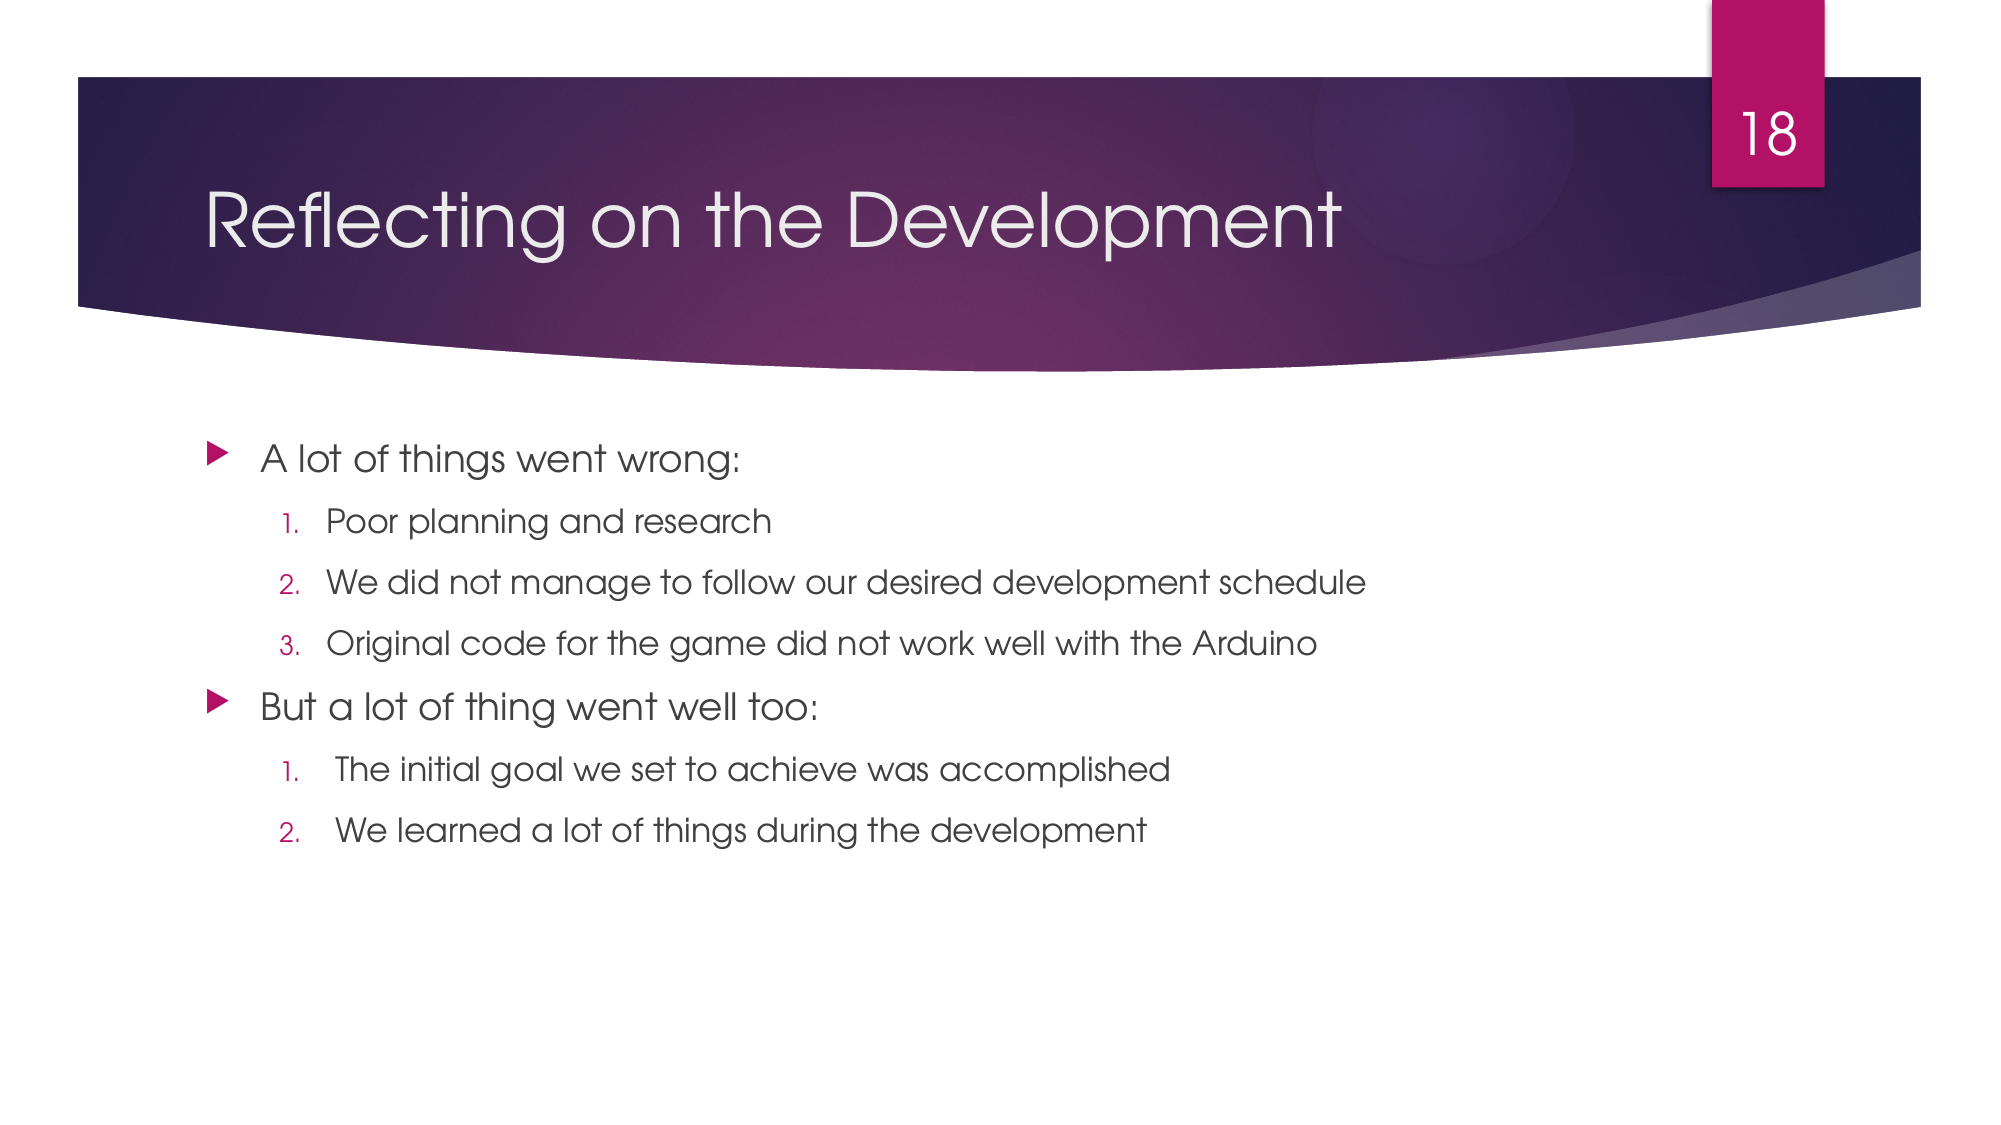

18
# Reflecting on the Development
A lot of things went wrong:
Poor planning and research
We did not manage to follow our desired development schedule
Original code for the game did not work well with the Arduino
But a lot of thing went well too:
The initial goal we set to achieve was accomplished
We learned a lot of things during the development